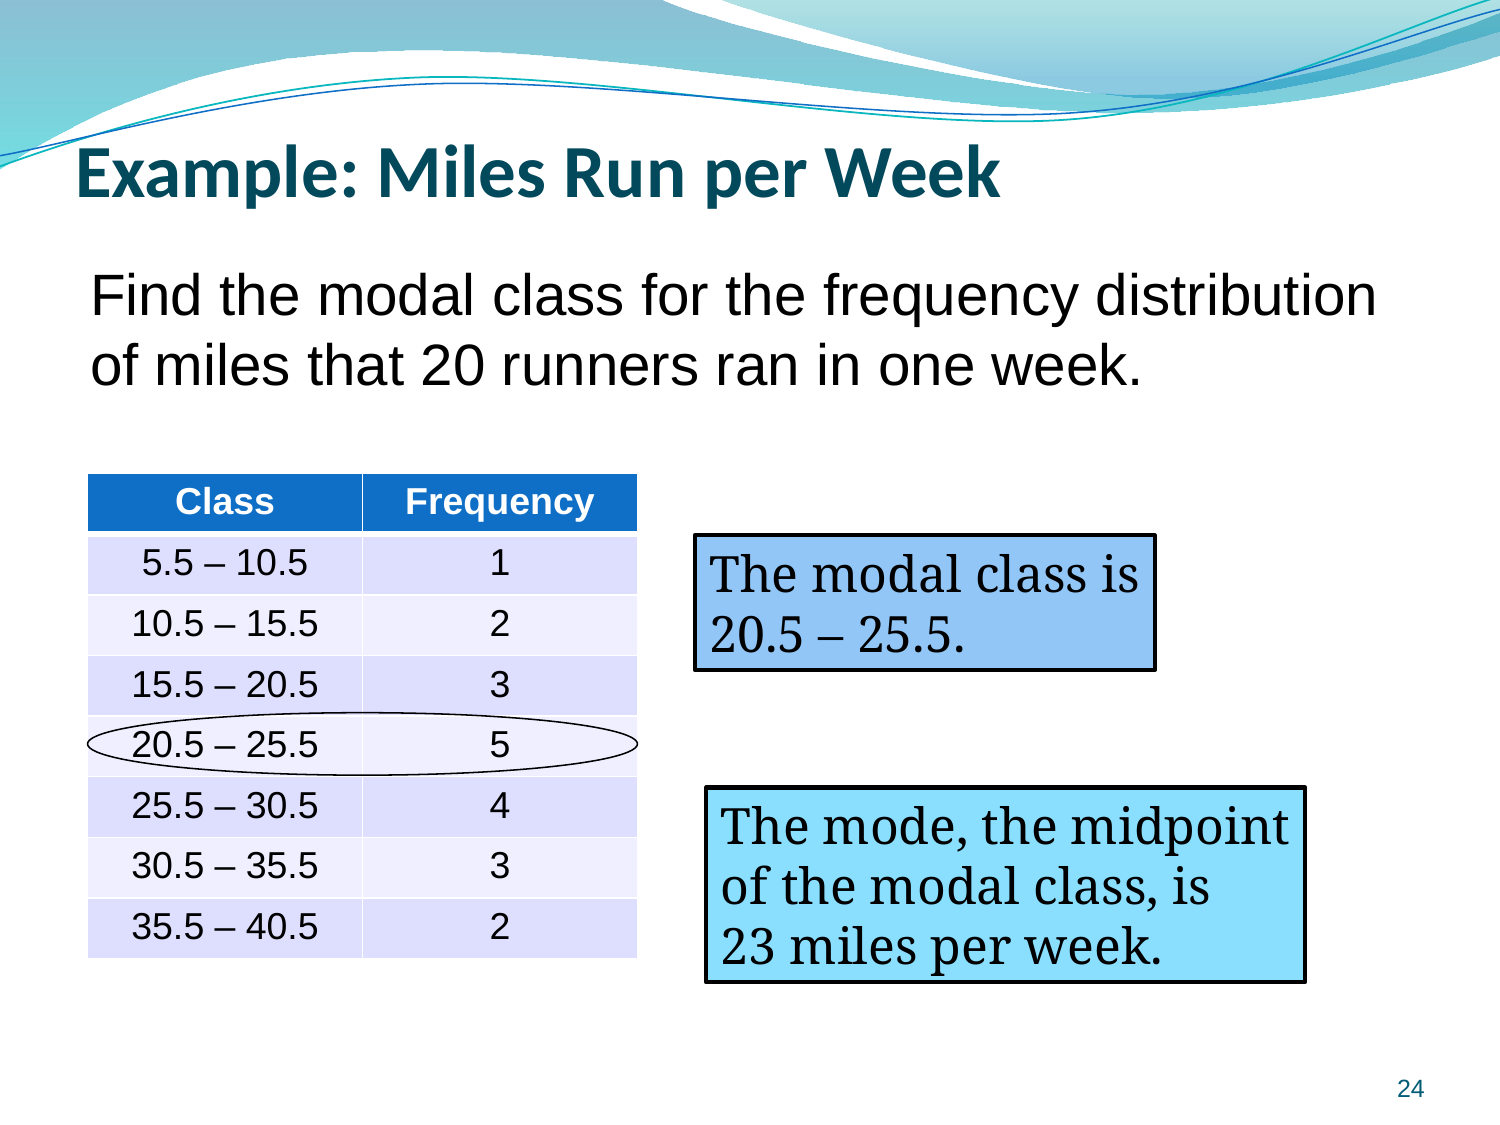

# Example: Miles Run per Week
Find the modal class for the frequency distribution of miles that 20 runners ran in one week.
| Class | Frequency |
| --- | --- |
| 5.5 – 10.5 | 1 |
| 10.5 – 15.5 | 2 |
| 15.5 – 20.5 | 3 |
| 20.5 – 25.5 | 5 |
| 25.5 – 30.5 | 4 |
| 30.5 – 35.5 | 3 |
| 35.5 – 40.5 | 2 |
The modal class is
20.5 – 25.5.

The mode, the midpoint
of the modal class, is
23 miles per week.
24